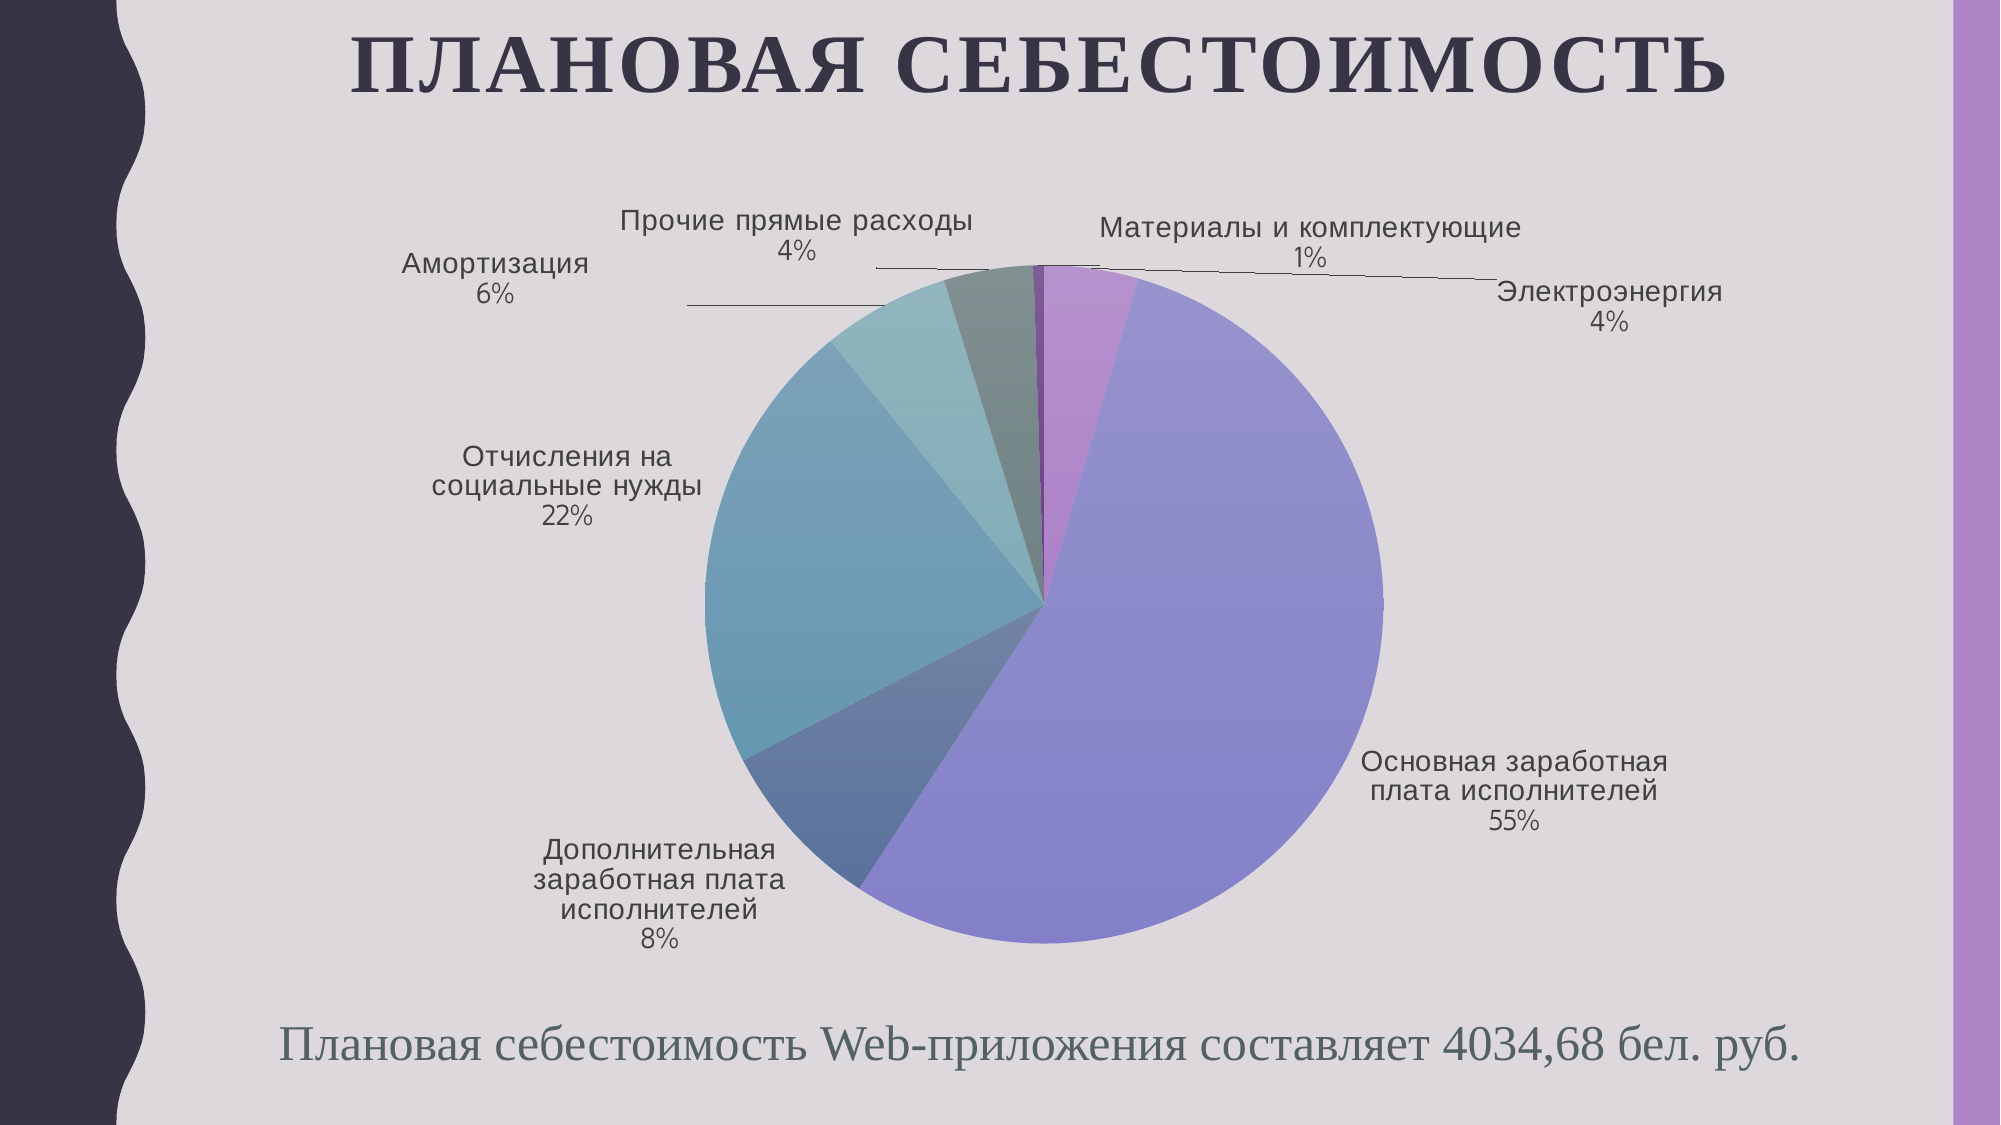

# ПЛАНОВАЯ СЕБЕСТОИМОСТЬ

### Chart

| Category | Столбец1 |
|---|---|
| Электроэнергия | 180.48 |
| Основная заработная плата исполнителей | 2207.42 |
| Дополнительная заработная плата исполнителей | 331.11 |
| Отчисления на социальные нужды | 878.33 |
| Амортизация | 244.84 |
| Прочие прямые расходы | 172.0 |
| Материалы и комплектующие | 20.5 |
Плановая себестоимость Web-приложения составляет 4034,68 бел. руб.